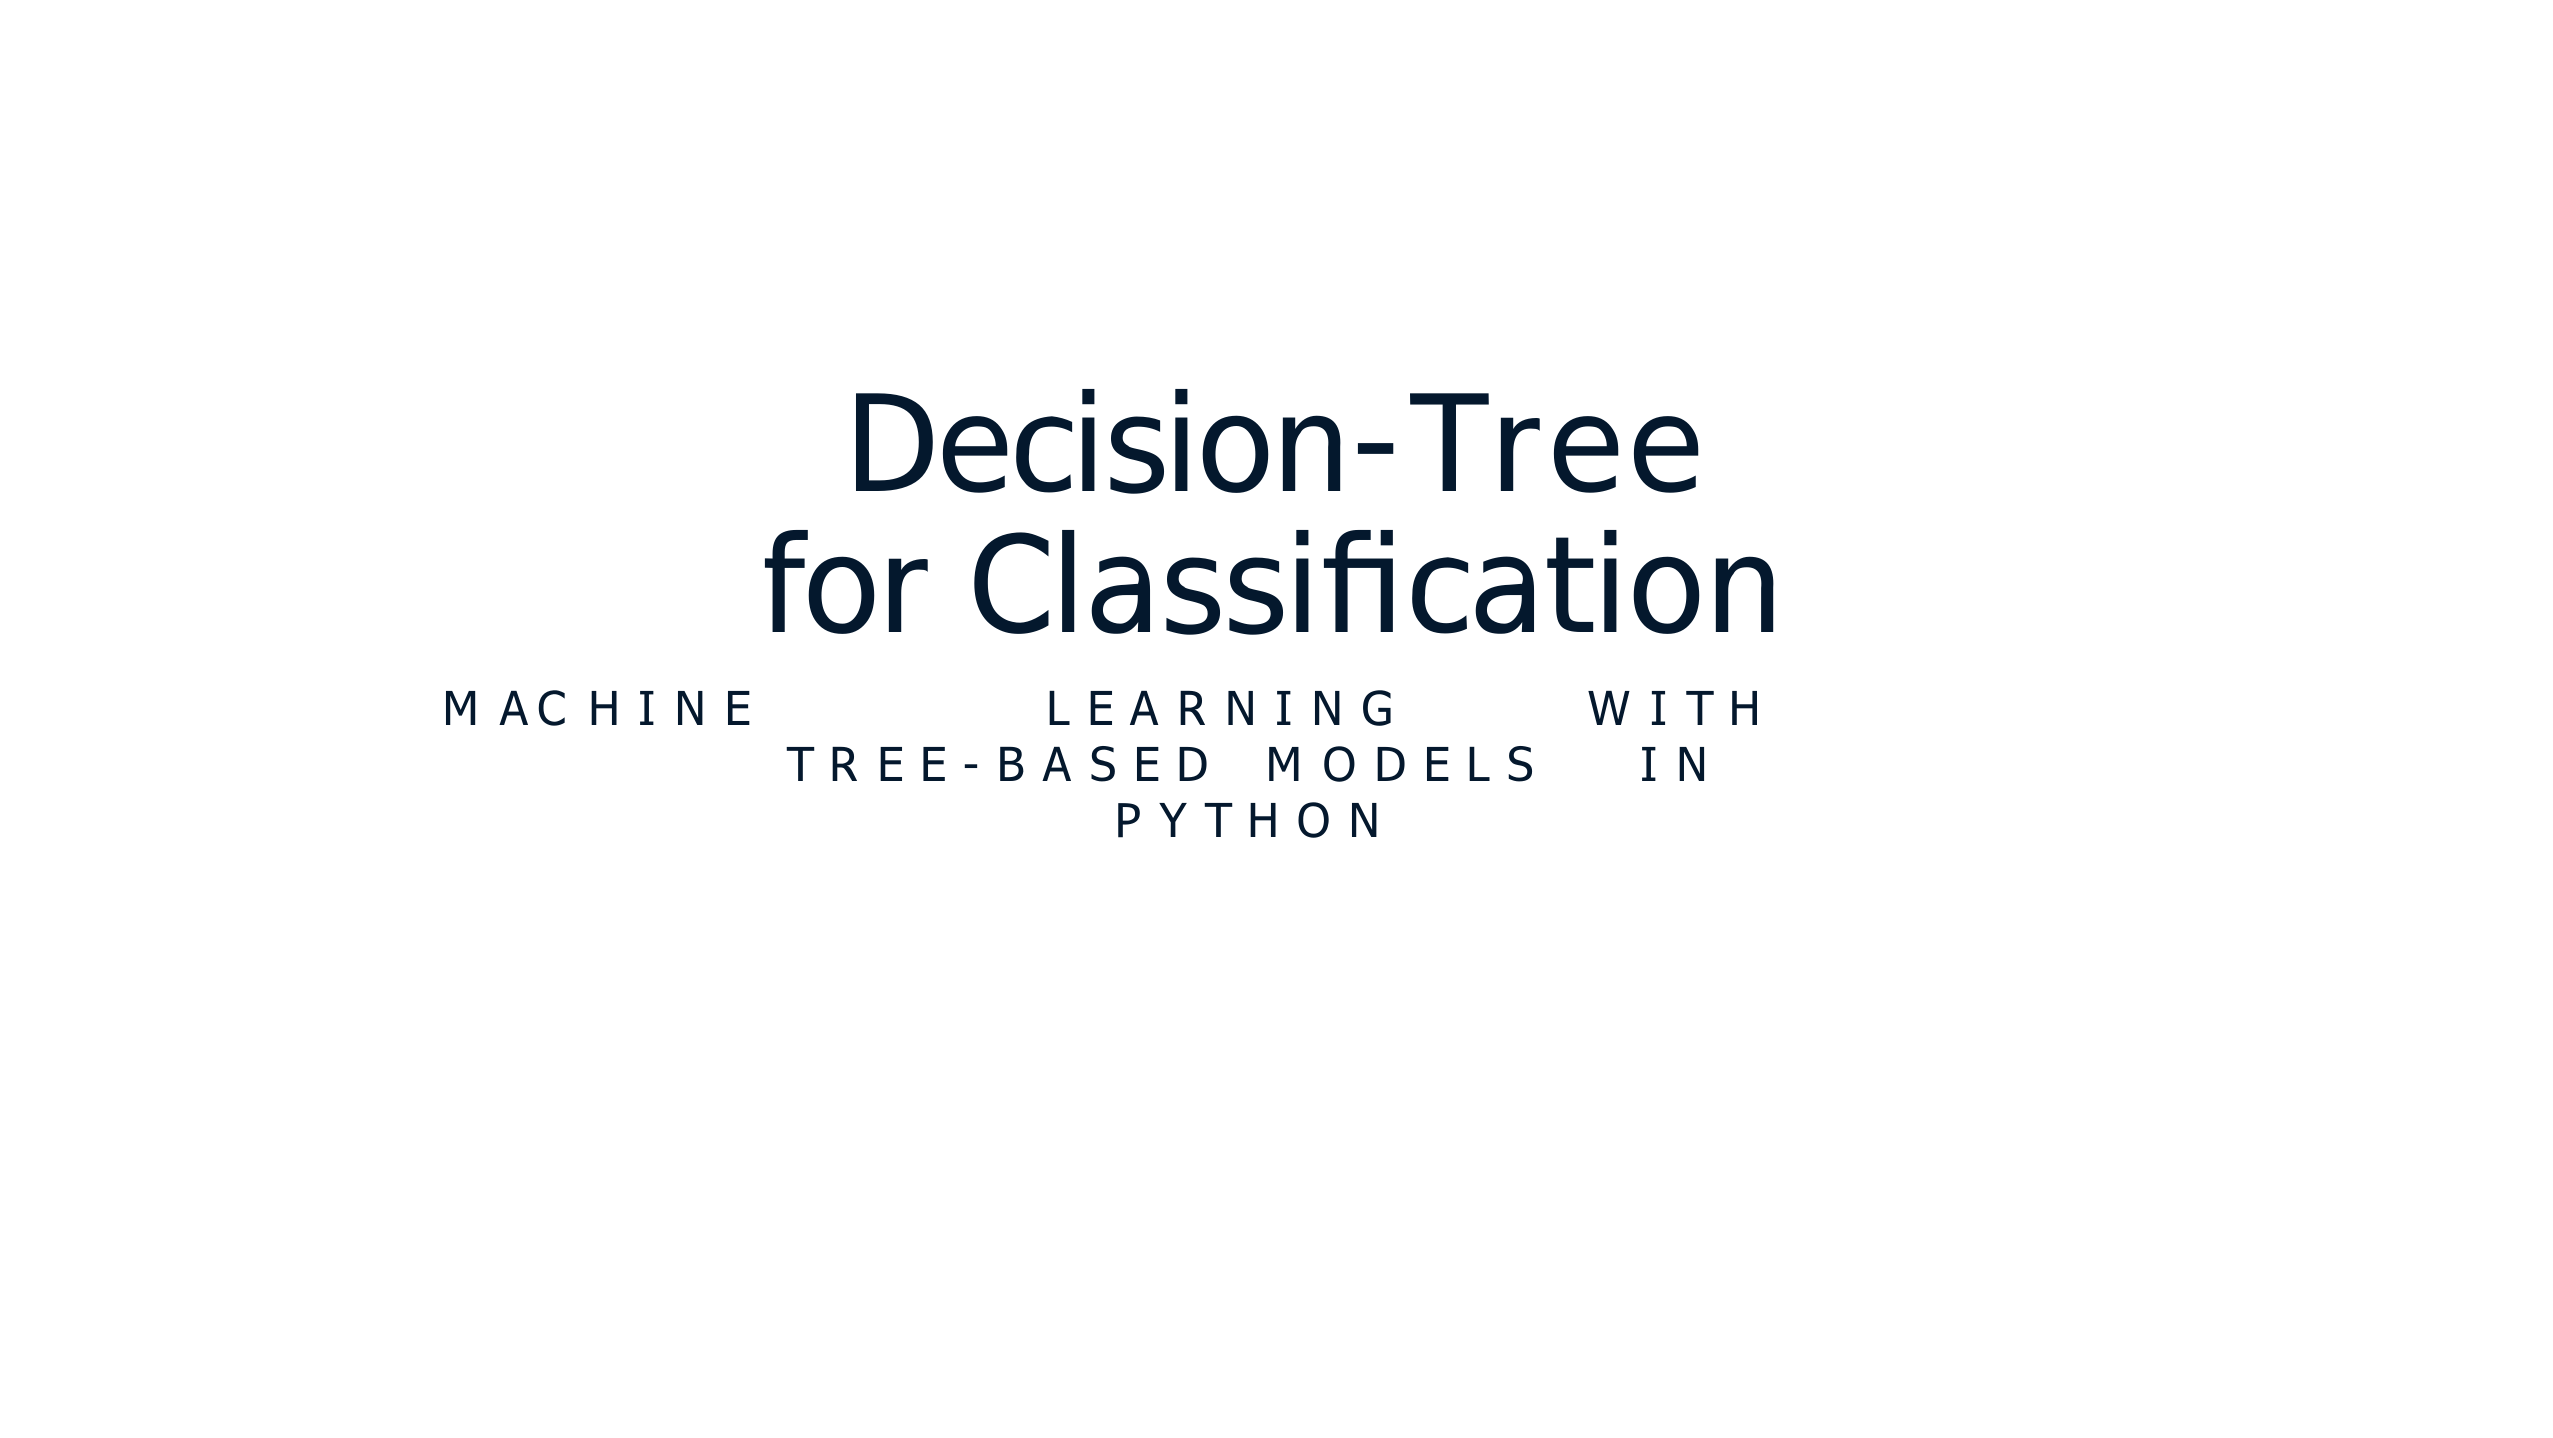

Decision-Tree for Classification
M AC H I N E	L E A R N I N G	W I T H	T R E E - B A S E D	M O D E L S	I N	P Y T H O N
Elie Kawerk
Data Scientist
1